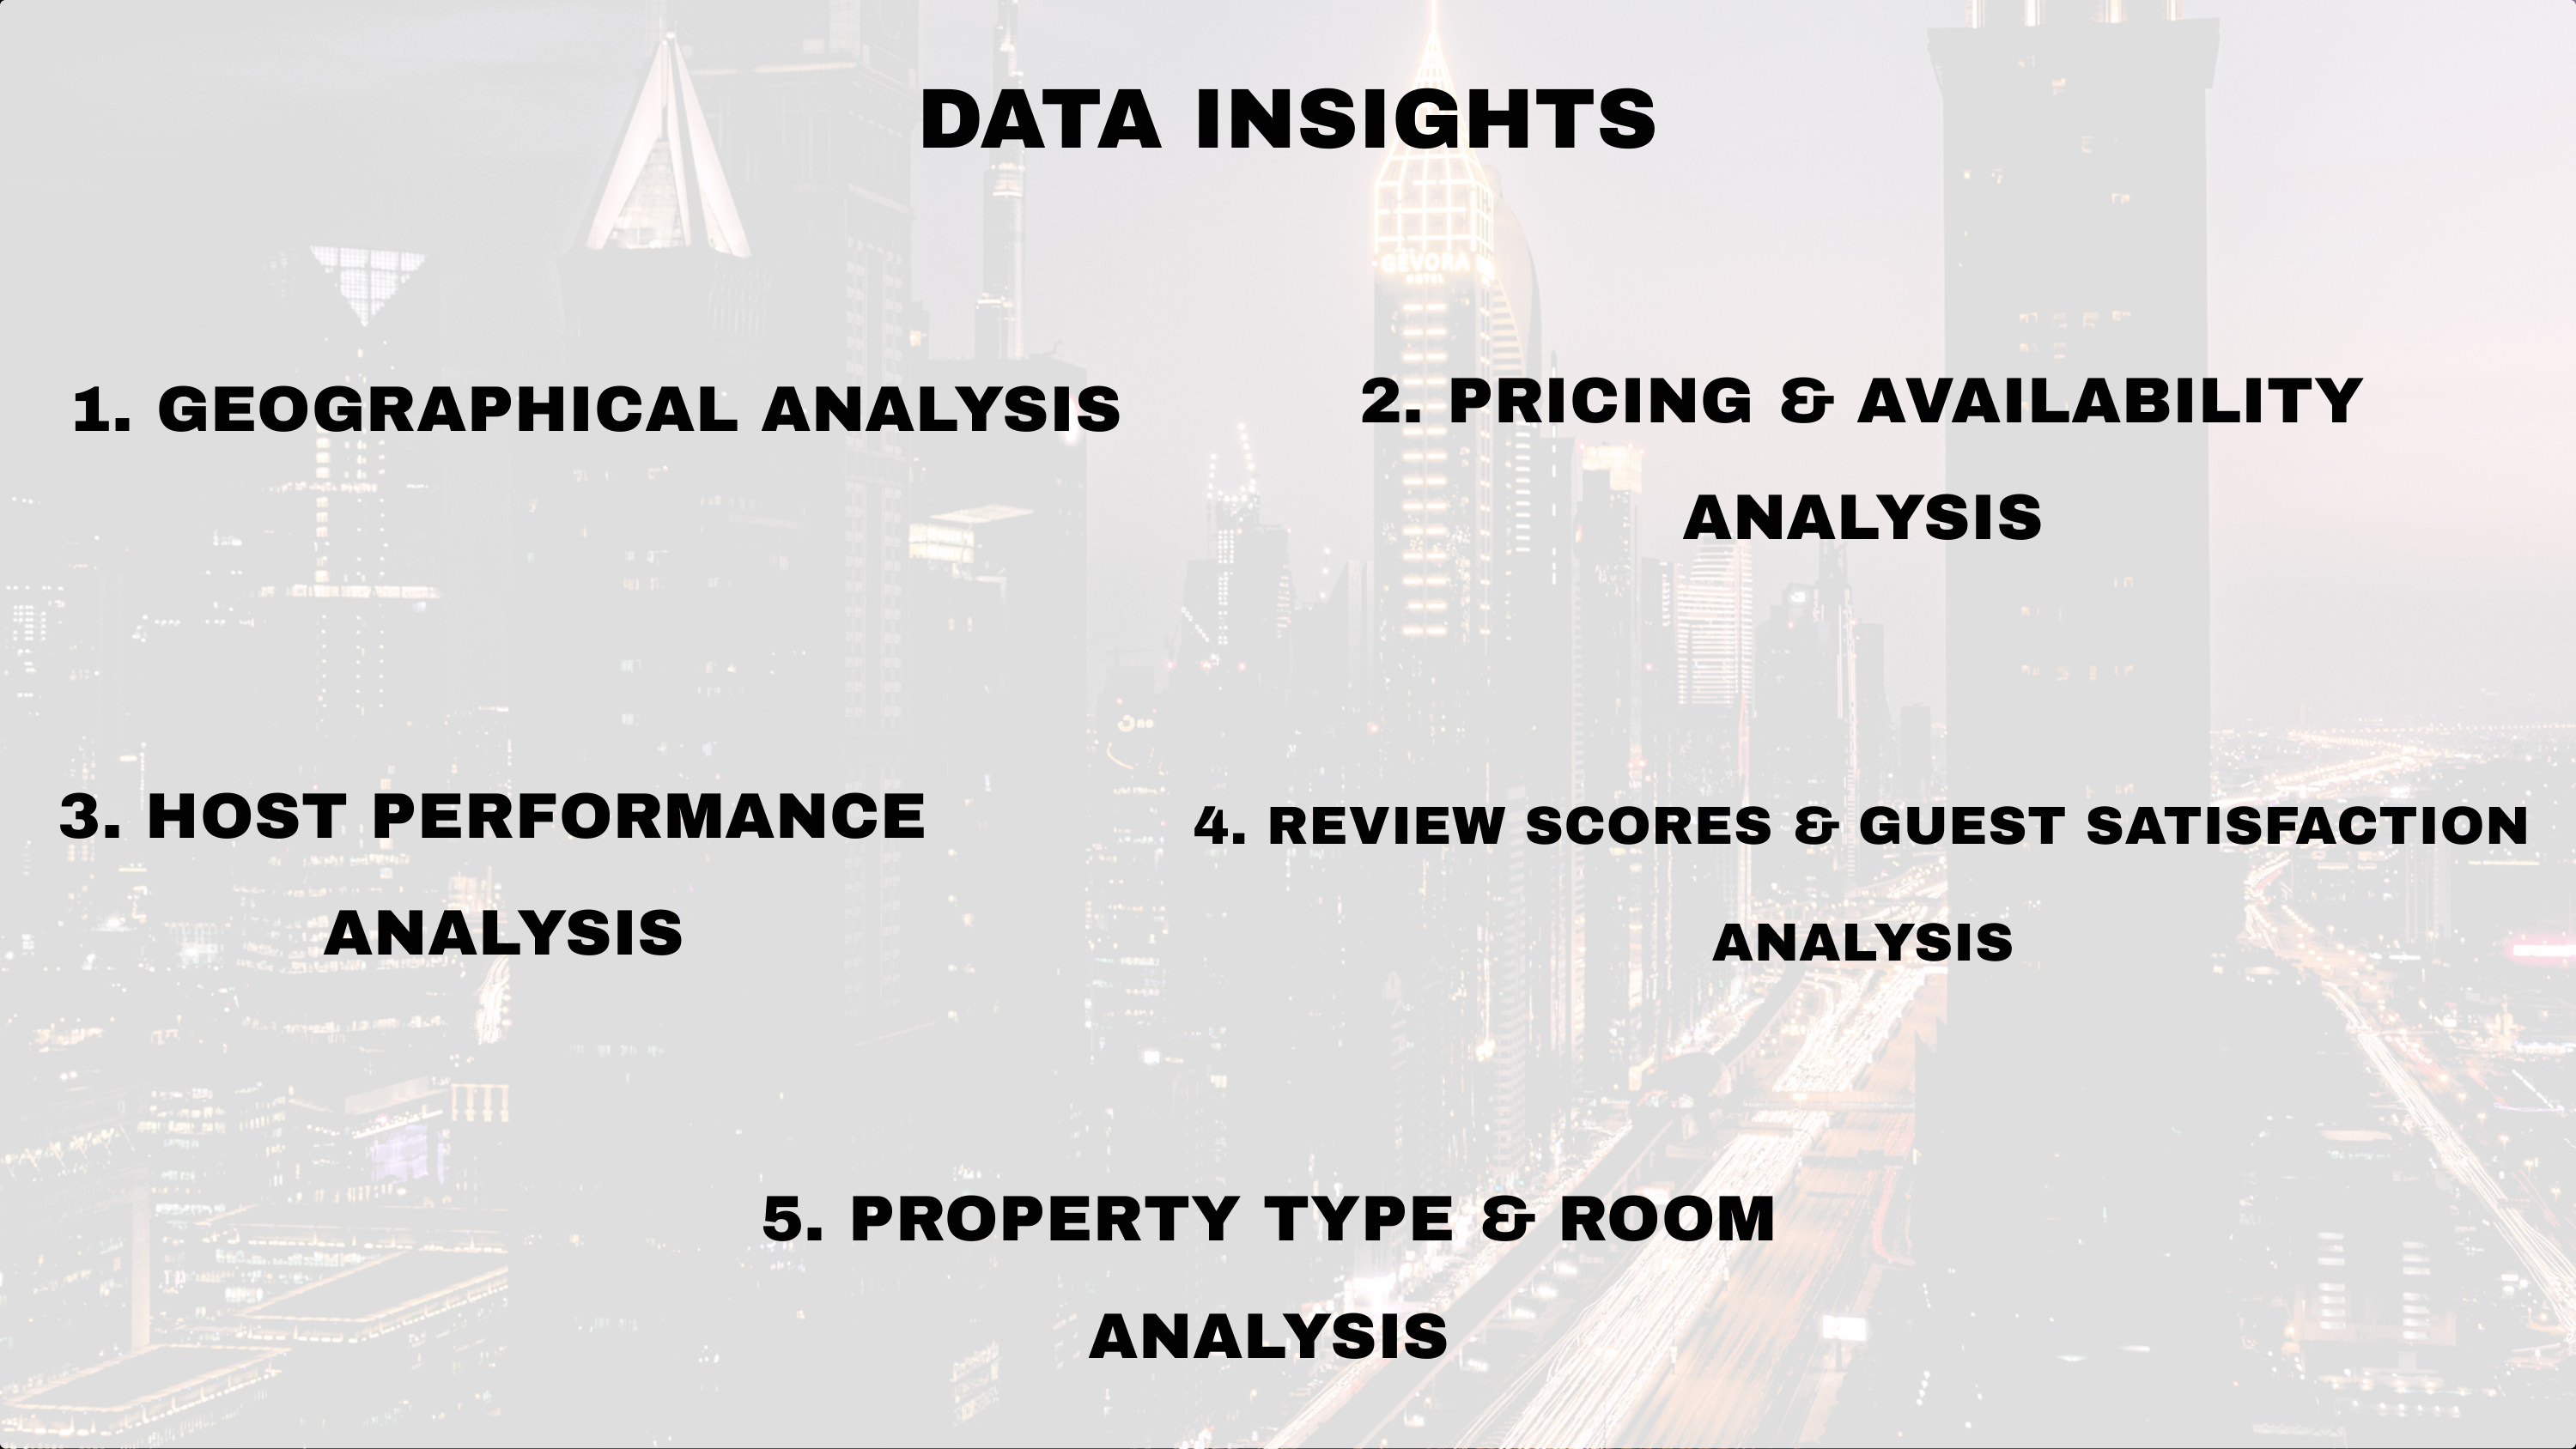

DATA INSIGHTS
2. PRICING & AVAILABILITY
ANALYSIS
1. GEOGRAPHICAL ANALYSIS
3. HOST PERFORMANCE
ANALYSIS
4. REVIEW SCORES & GUEST SATISFACTION
ANALYSIS
5. PROPERTY TYPE & ROOM
ANALYSIS